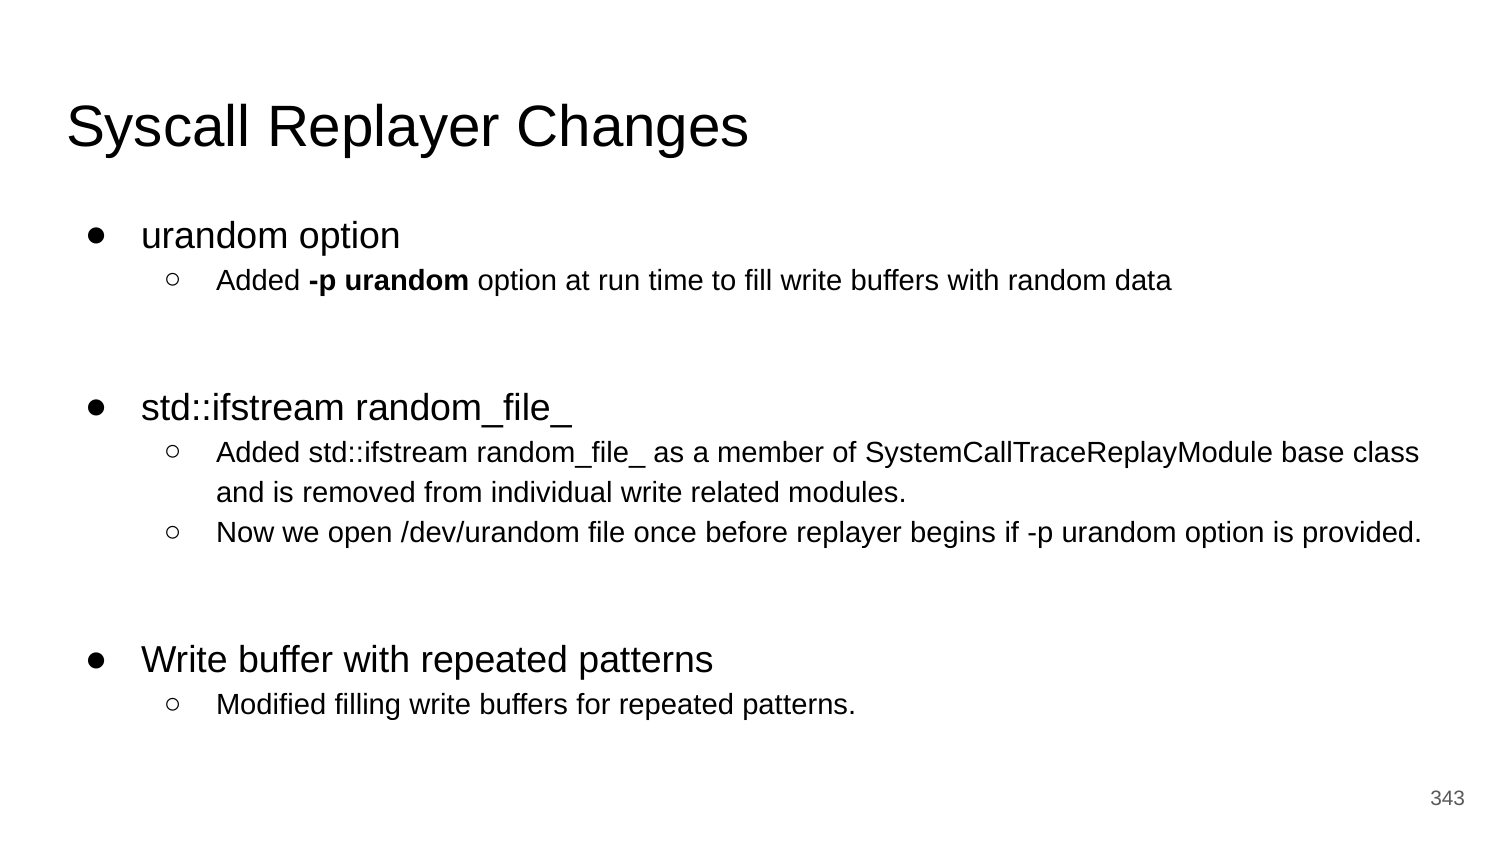

# Syscall Replayer Changes
urandom option
Added -p urandom option at run time to fill write buffers with random data
std::ifstream random_file_
Added std::ifstream random_file_ as a member of SystemCallTraceReplayModule base class and is removed from individual write related modules.
Now we open /dev/urandom file once before replayer begins if -p urandom option is provided.
Write buffer with repeated patterns
Modified filling write buffers for repeated patterns.
343